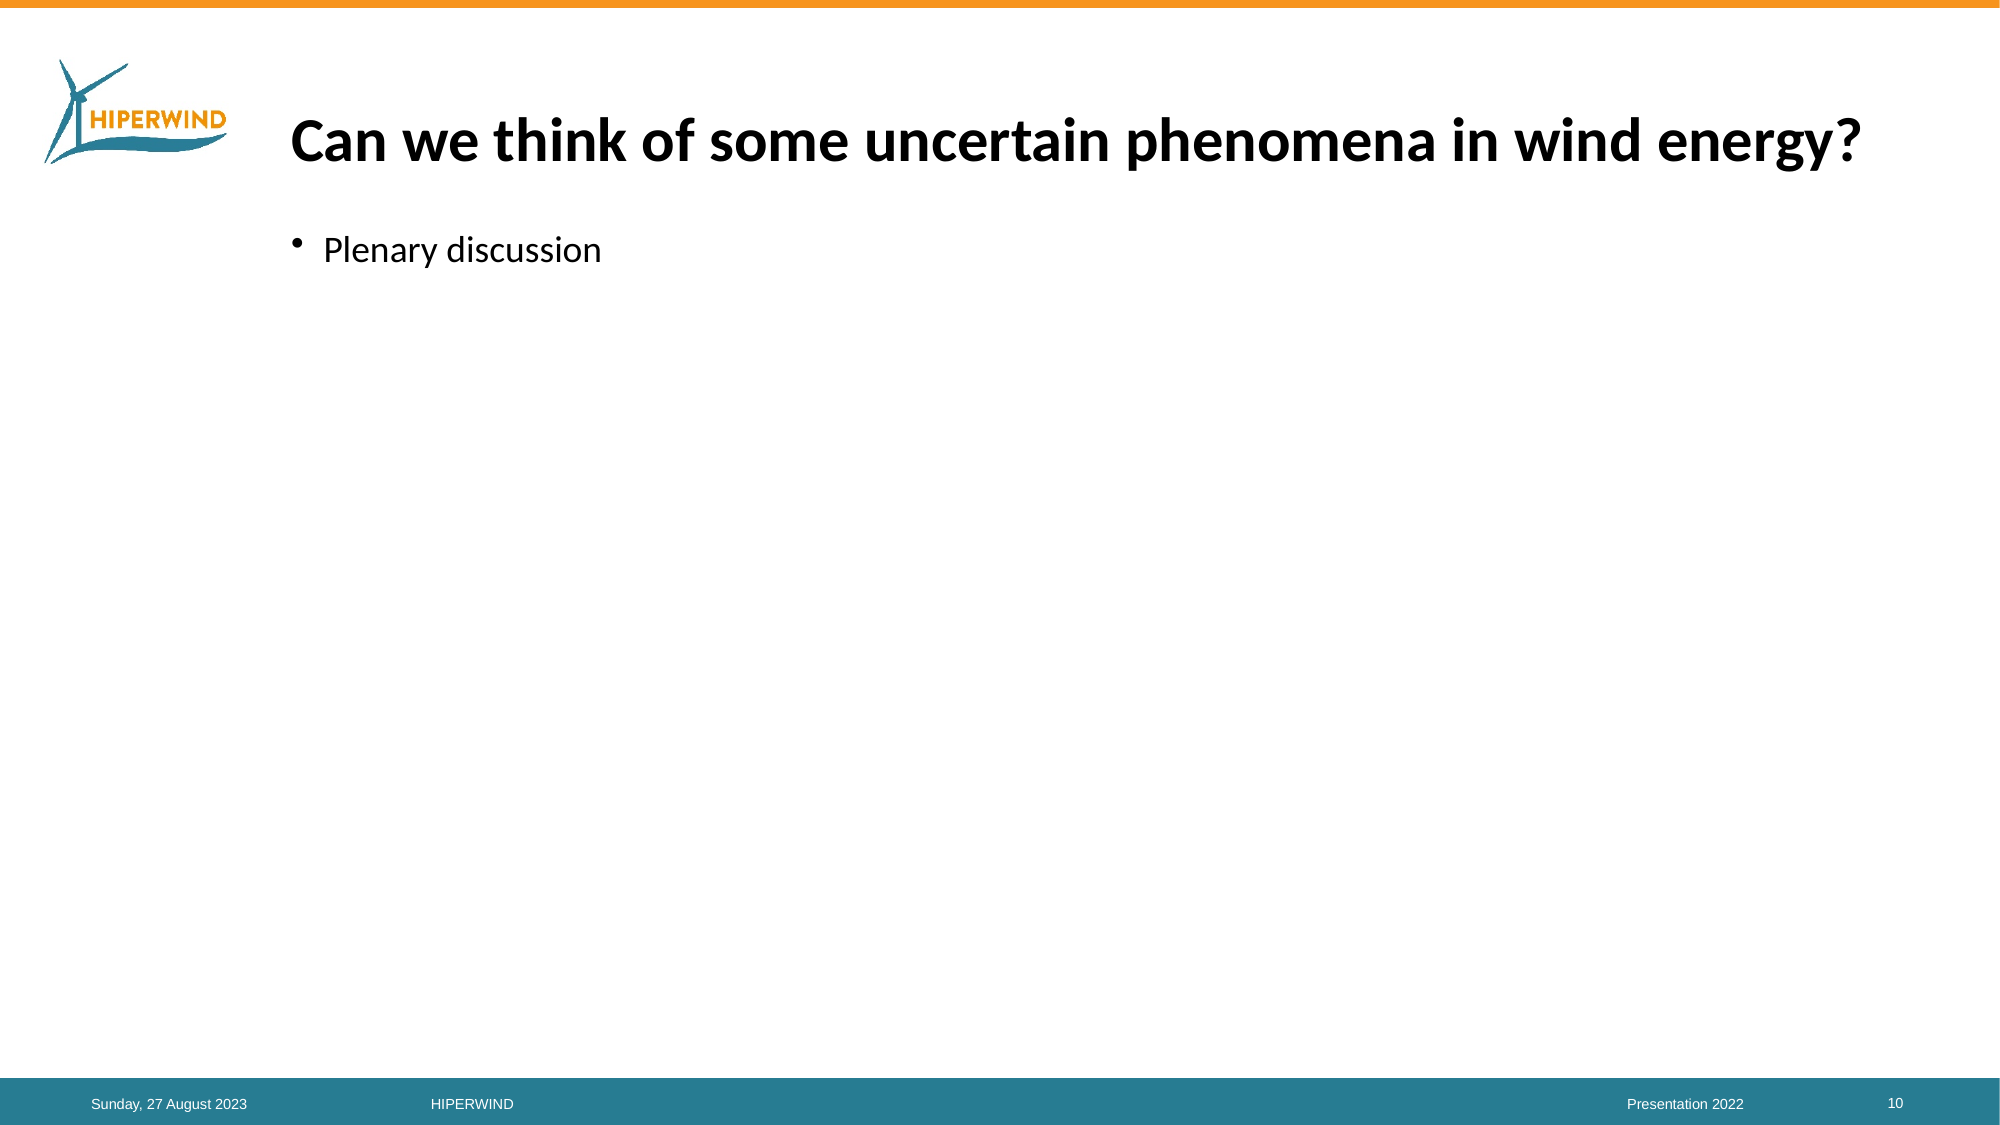

# Can we think of some uncertain phenomena in wind energy?
Plenary discussion
10